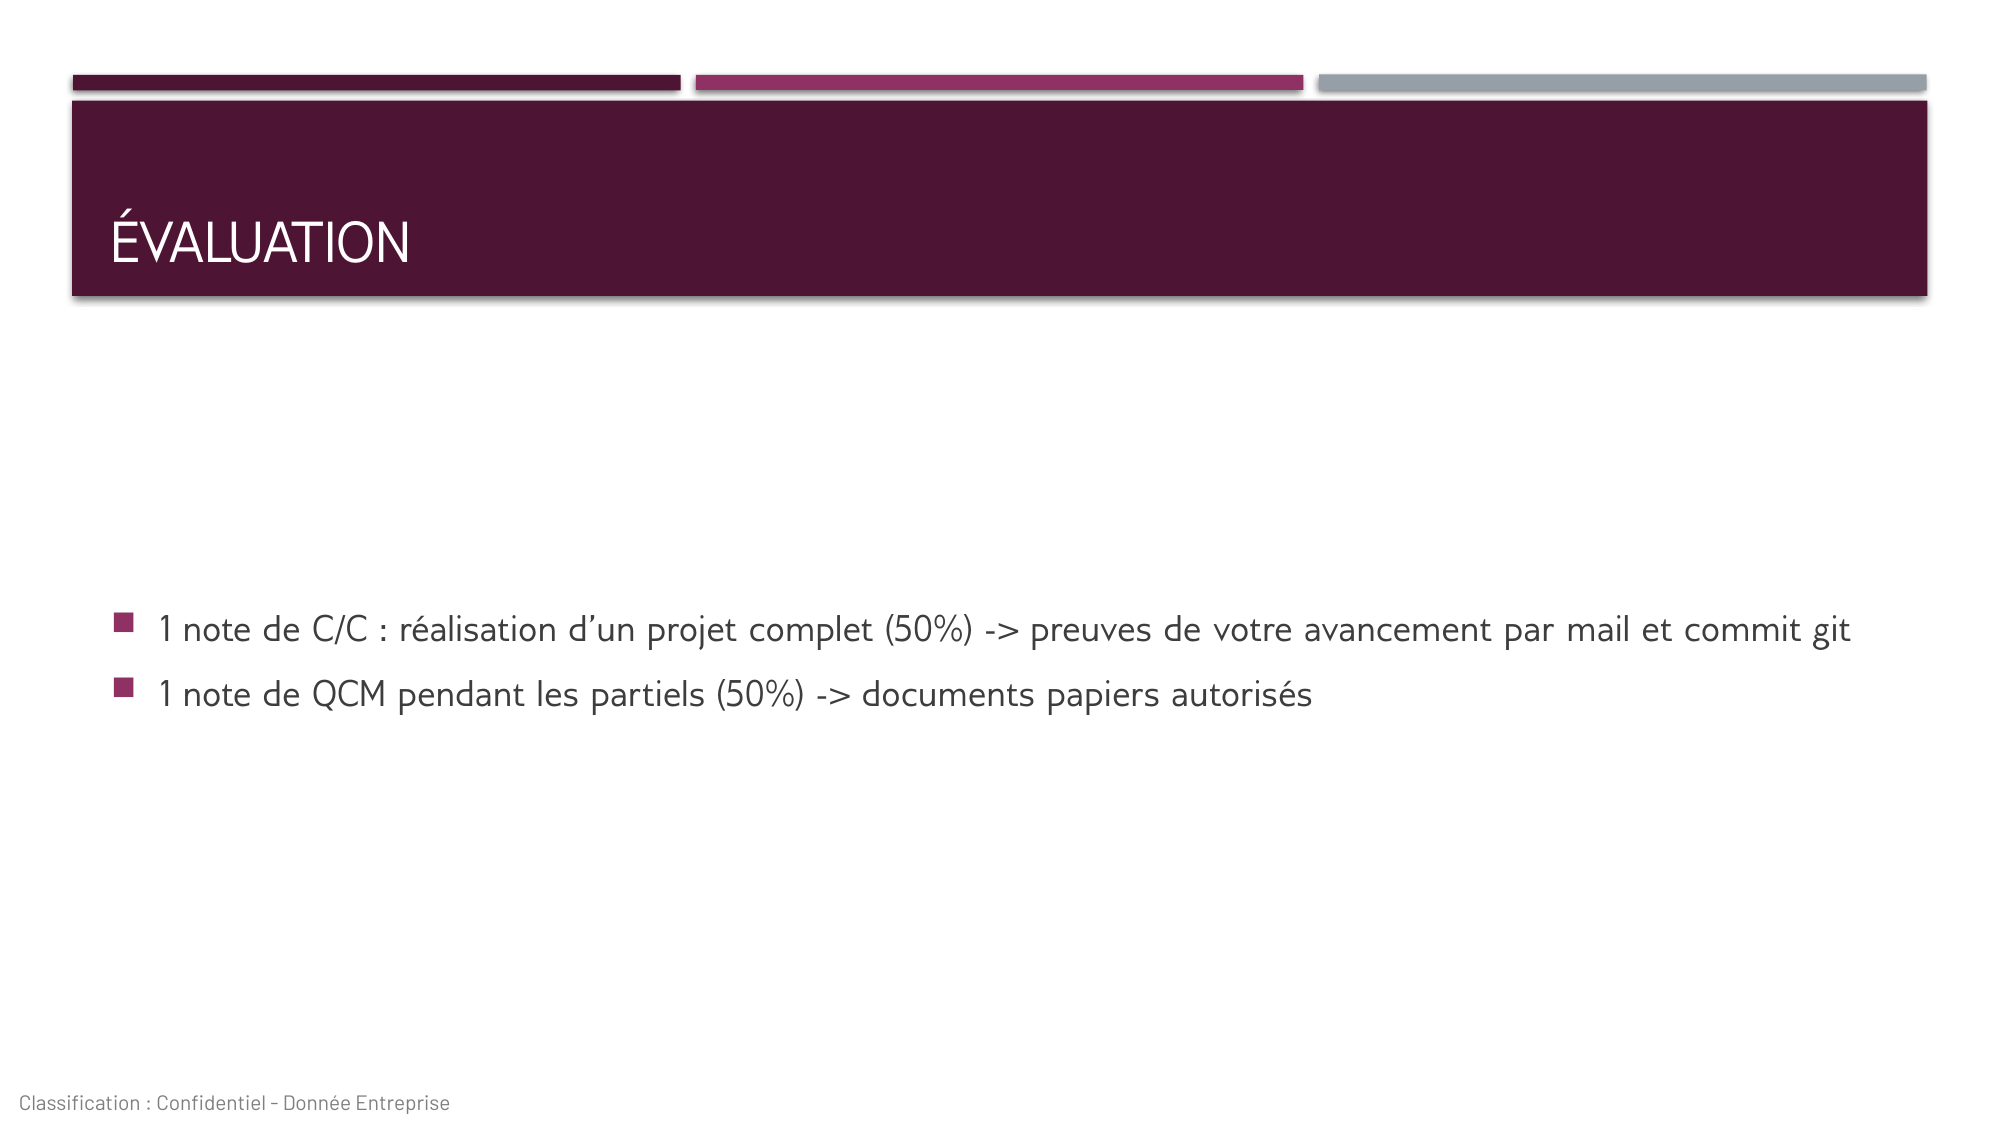

# évaluation
1 note de C/C : réalisation d’un projet complet (50%) -> preuves de votre avancement par mail et commit git
1 note de QCM pendant les partiels (50%) -> documents papiers autorisés